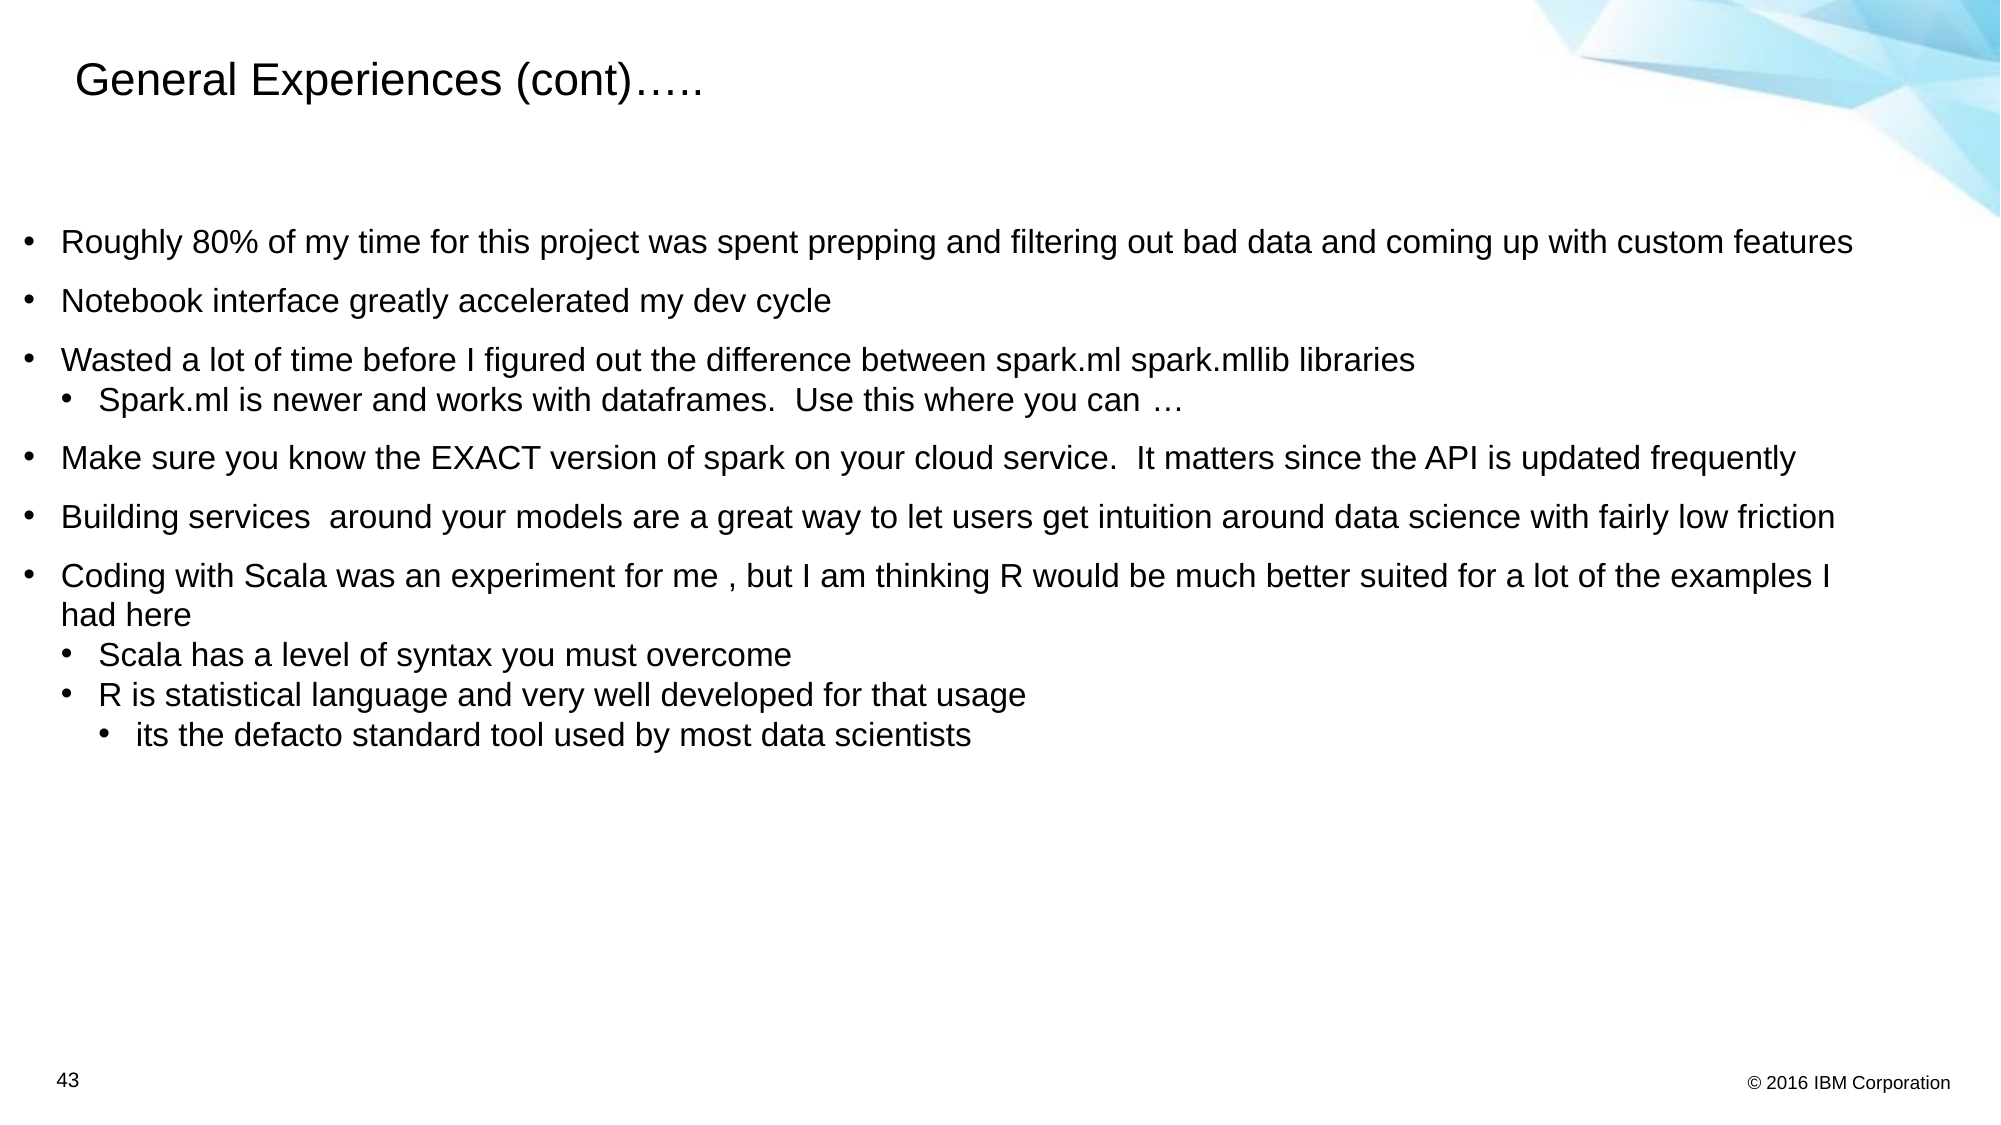

# General Experiences (cont)…..

Roughly 80% of my time for this project was spent prepping and filtering out bad data and coming up with custom features
Notebook interface greatly accelerated my dev cycle
Wasted a lot of time before I figured out the difference between spark.ml spark.mllib libraries
Spark.ml is newer and works with dataframes.  Use this where you can …
Make sure you know the EXACT version of spark on your cloud service.  It matters since the API is updated frequently
Building services  around your models are a great way to let users get intuition around data science with fairly low friction
Coding with Scala was an experiment for me , but I am thinking R would be much better suited for a lot of the examples I had here
Scala has a level of syntax you must overcome
R is statistical language and very well developed for that usage
its the defacto standard tool used by most data scientists